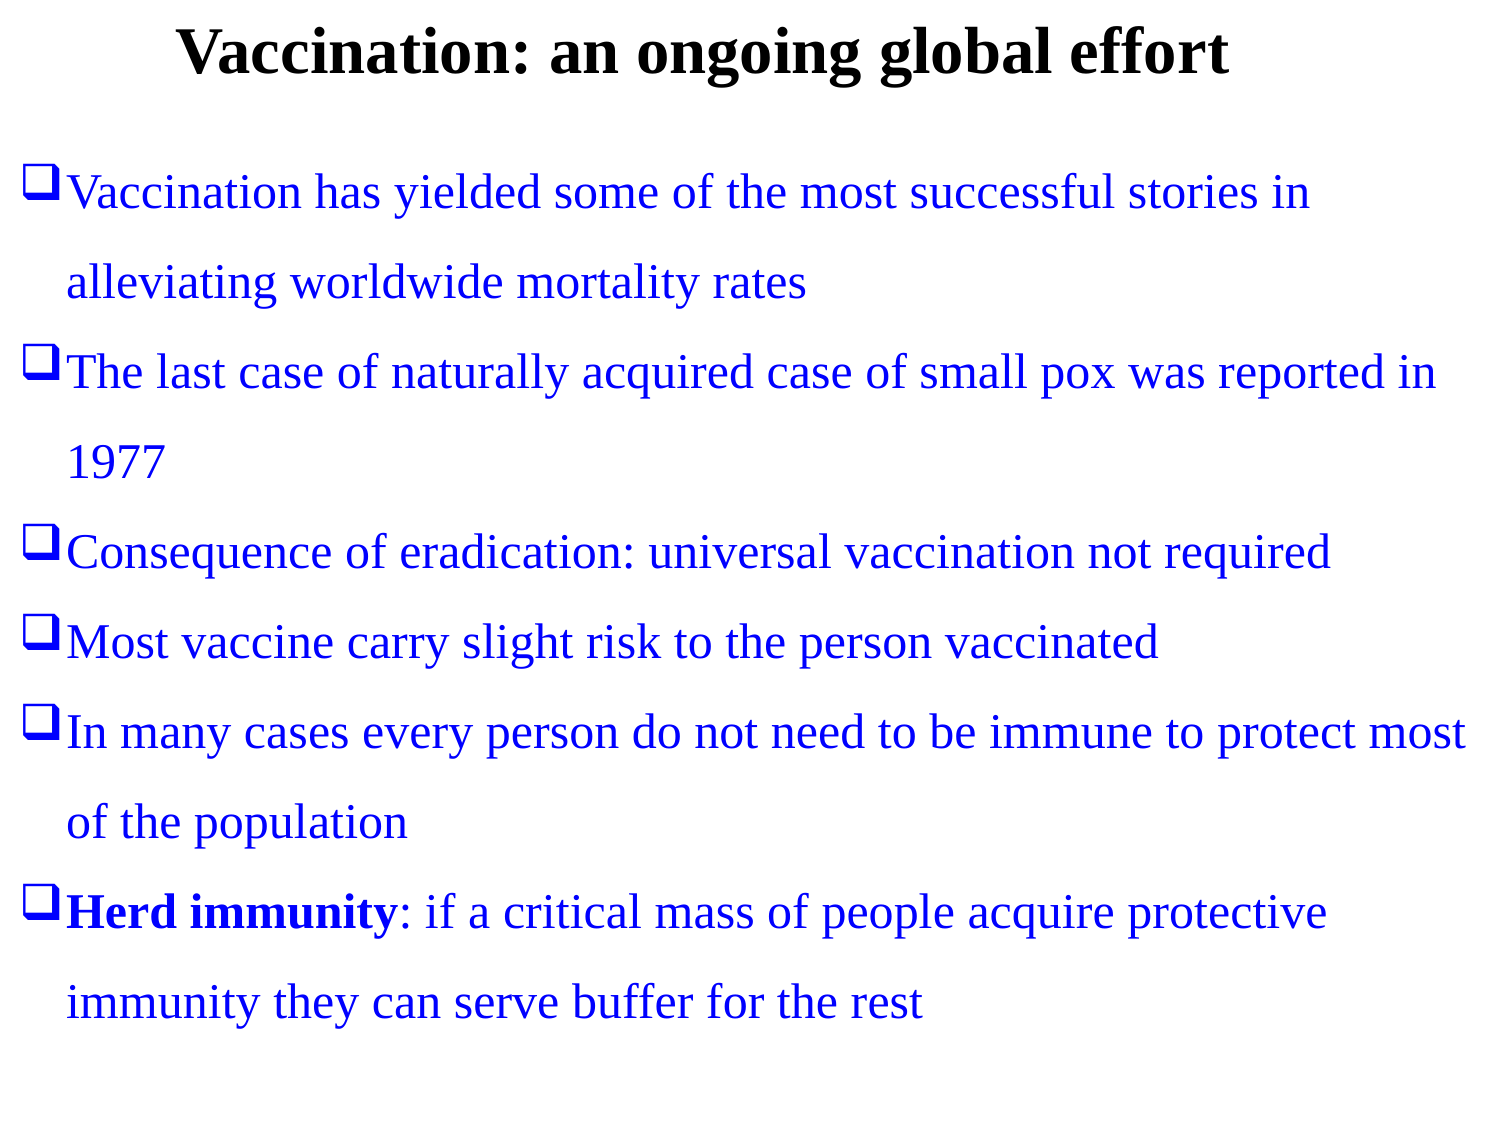

Vaccination: an ongoing global effort
Vaccination has yielded some of the most successful stories in alleviating worldwide mortality rates
The last case of naturally acquired case of small pox was reported in 1977
Consequence of eradication: universal vaccination not required
Most vaccine carry slight risk to the person vaccinated
In many cases every person do not need to be immune to protect most of the population
Herd immunity: if a critical mass of people acquire protective immunity they can serve buffer for the rest